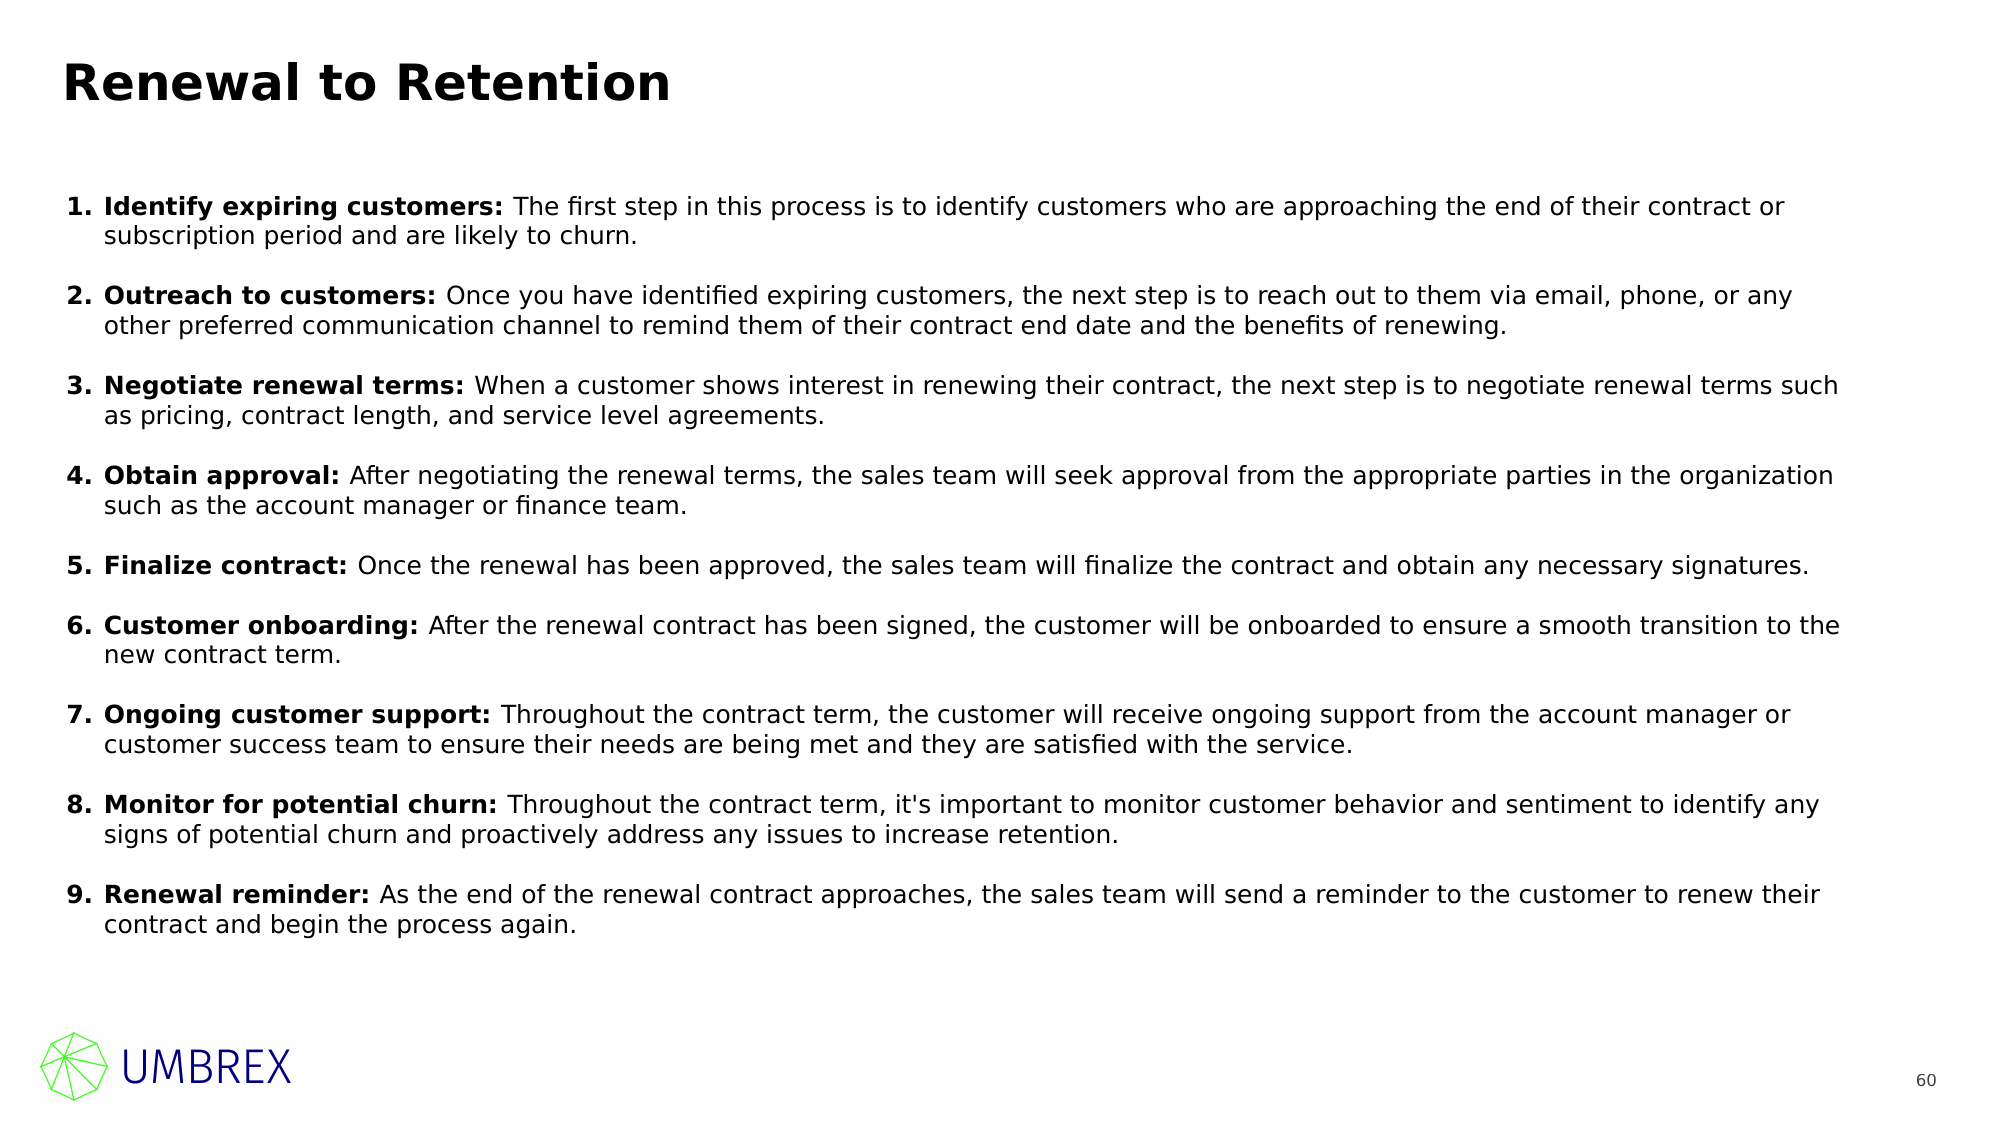

# Renewal to Retention
Identify expiring customers: The first step in this process is to identify customers who are approaching the end of their contract or subscription period and are likely to churn.

Outreach to customers: Once you have identified expiring customers, the next step is to reach out to them via email, phone, or any other preferred communication channel to remind them of their contract end date and the benefits of renewing.

Negotiate renewal terms: When a customer shows interest in renewing their contract, the next step is to negotiate renewal terms such as pricing, contract length, and service level agreements.

Obtain approval: After negotiating the renewal terms, the sales team will seek approval from the appropriate parties in the organization such as the account manager or finance team.

Finalize contract: Once the renewal has been approved, the sales team will finalize the contract and obtain any necessary signatures.

Customer onboarding: After the renewal contract has been signed, the customer will be onboarded to ensure a smooth transition to the new contract term.

Ongoing customer support: Throughout the contract term, the customer will receive ongoing support from the account manager or customer success team to ensure their needs are being met and they are satisfied with the service.

Monitor for potential churn: Throughout the contract term, it's important to monitor customer behavior and sentiment to identify any signs of potential churn and proactively address any issues to increase retention.

Renewal reminder: As the end of the renewal contract approaches, the sales team will send a reminder to the customer to renew their contract and begin the process again.